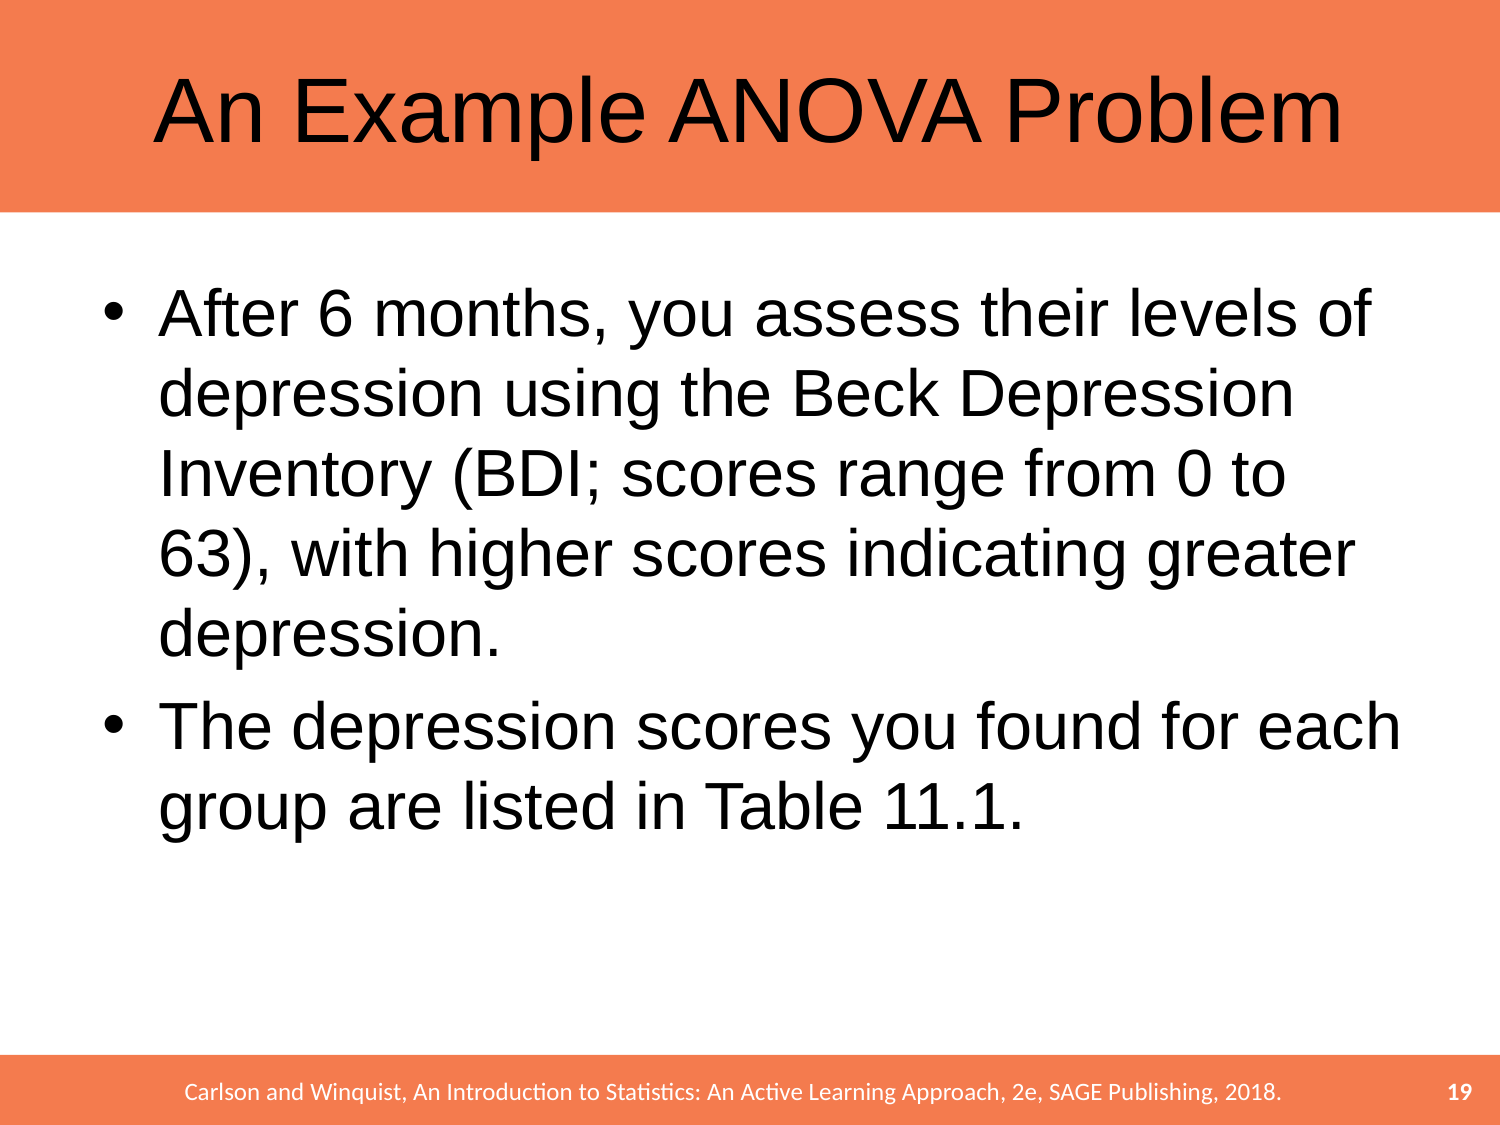

# An Example ANOVA Problem
After 6 months, you assess their levels of depression using the Beck Depression Inventory (BDI; scores range from 0 to 63), with higher scores indicating greater depression.
The depression scores you found for each group are listed in Table 11.1.
19
Carlson and Winquist, An Introduction to Statistics: An Active Learning Approach, 2e, SAGE Publishing, 2018.